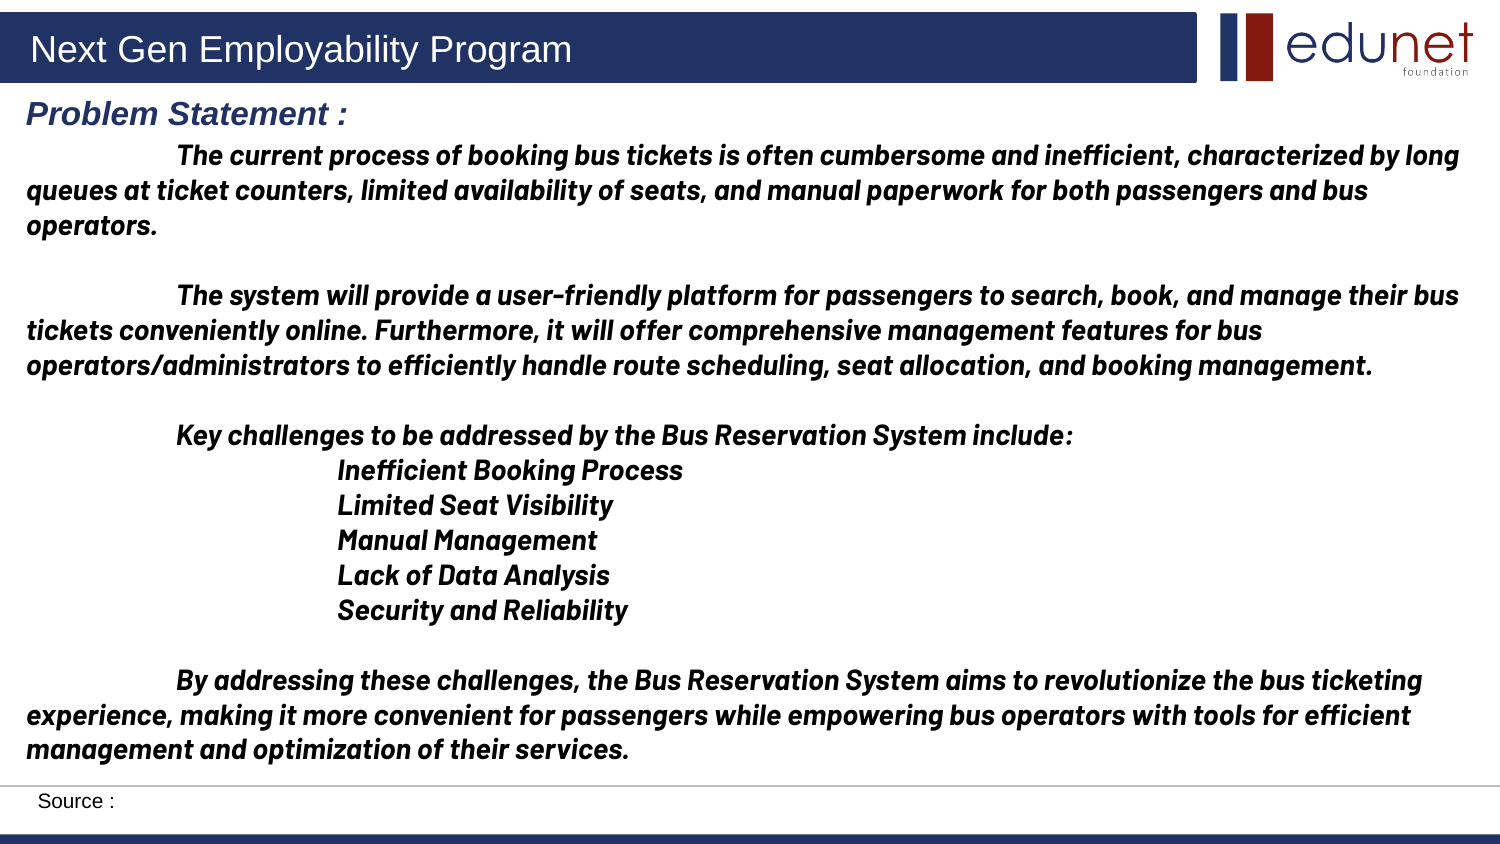

Problem Statement :
	The current process of booking bus tickets is often cumbersome and inefficient, characterized by long queues at ticket counters, limited availability of seats, and manual paperwork for both passengers and bus operators.
	The system will provide a user-friendly platform for passengers to search, book, and manage their bus tickets conveniently online. Furthermore, it will offer comprehensive management features for bus operators/administrators to efficiently handle route scheduling, seat allocation, and booking management.
	Key challenges to be addressed by the Bus Reservation System include:
       		  Inefficient Booking Process
      		  Limited Seat Visibility
       		  Manual Management
       		  Lack of Data Analysis
      		  Security and Reliability
	By addressing these challenges, the Bus Reservation System aims to revolutionize the bus ticketing experience, making it more convenient for passengers while empowering bus operators with tools for efficient management and optimization of their services.
Source :